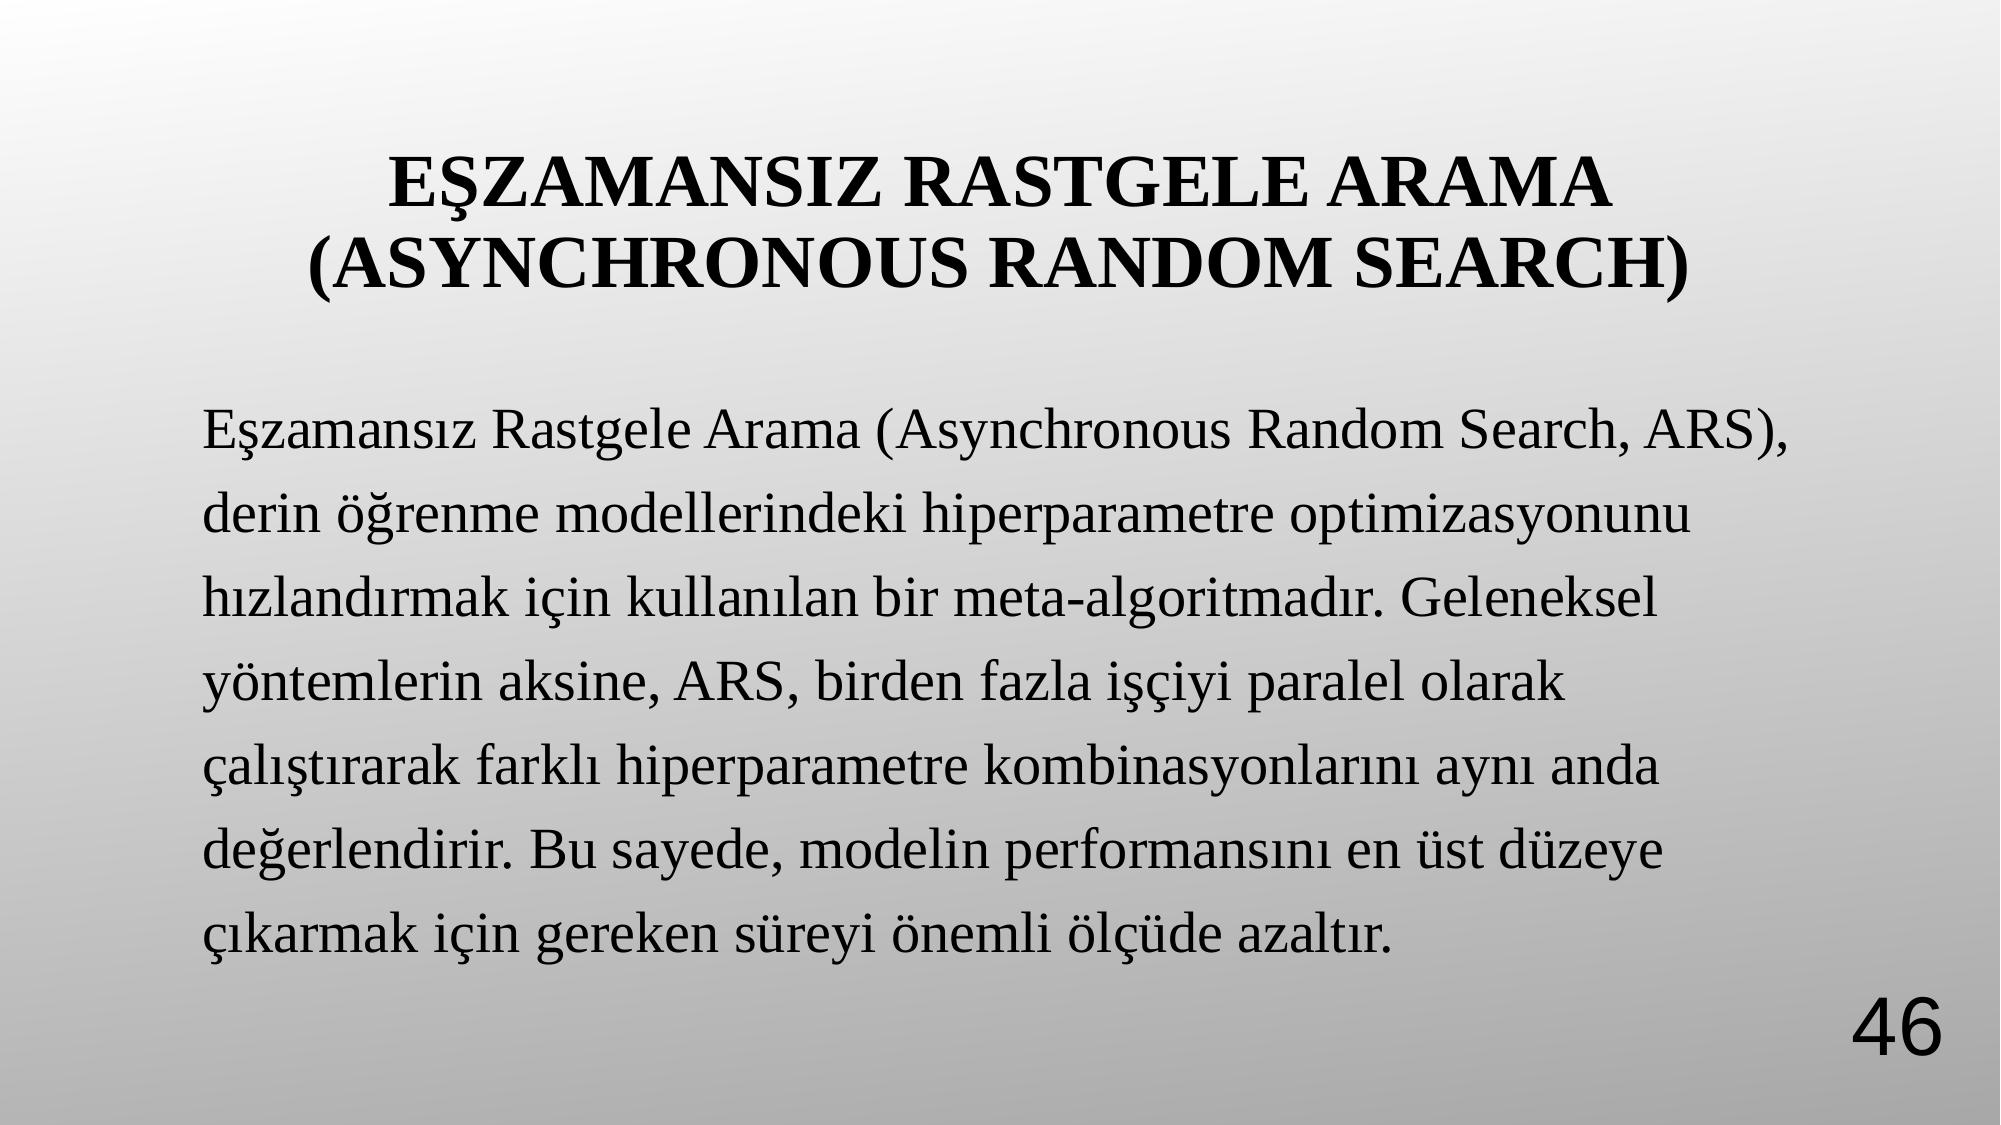

# eşzamansız Rastgele Arama (Asynchronous Random Search)
Eşzamansız Rastgele Arama (Asynchronous Random Search, ARS), derin öğrenme modellerindeki hiperparametre optimizasyonunu hızlandırmak için kullanılan bir meta-algoritmadır. Geleneksel yöntemlerin aksine, ARS, birden fazla işçiyi paralel olarak çalıştırarak farklı hiperparametre kombinasyonlarını aynı anda değerlendirir. Bu sayede, modelin performansını en üst düzeye çıkarmak için gereken süreyi önemli ölçüde azaltır.

46